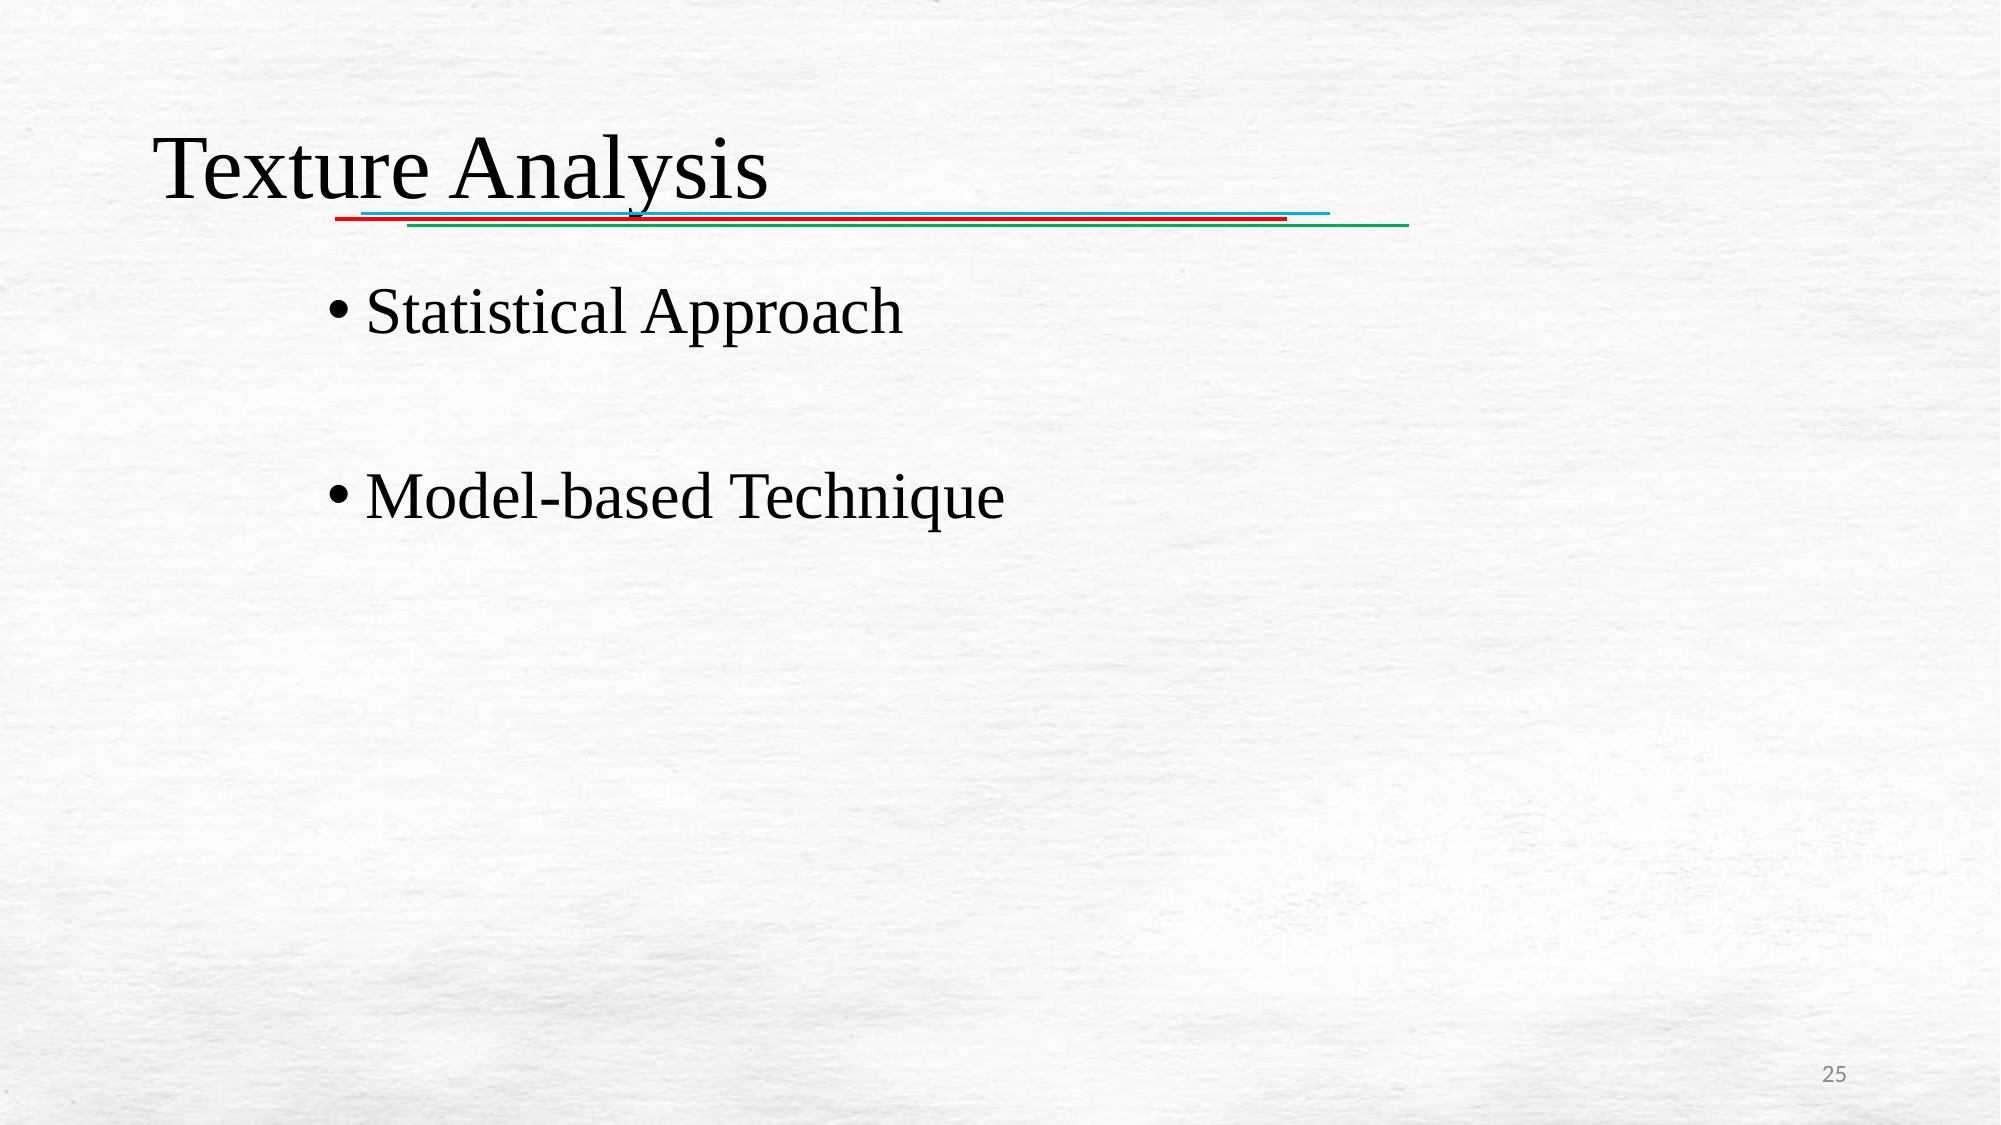

# Texture Analysis
Statistical Approach

Model-based Technique

25